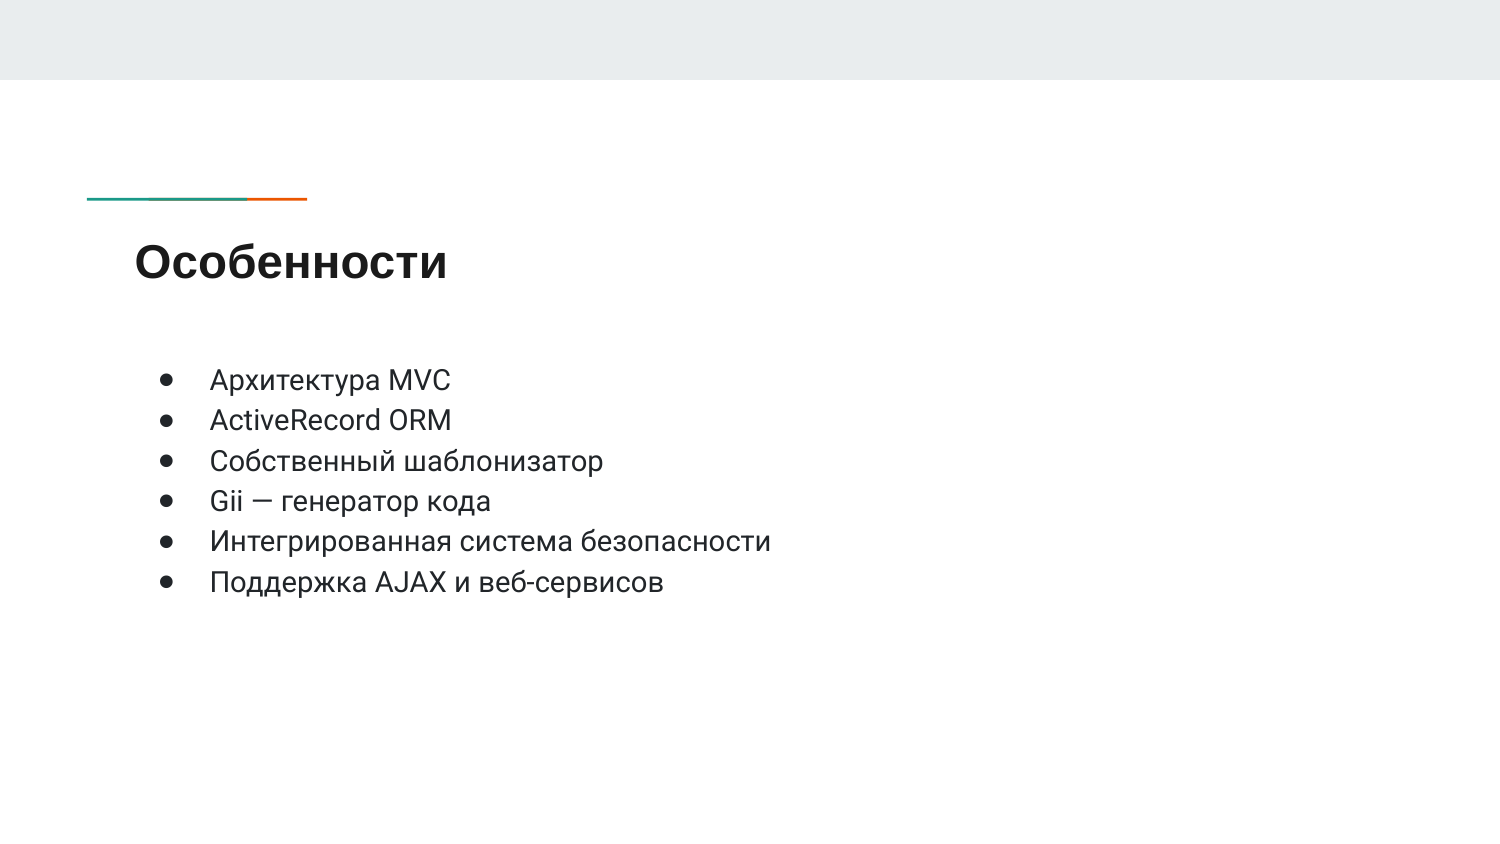

# Особенности
Архитектура MVC
ActiveRecord ORM
Собственный шаблонизатор
Gii — генератор кода
Интегрированная система безопасности
Поддержка AJAX и веб-сервисов